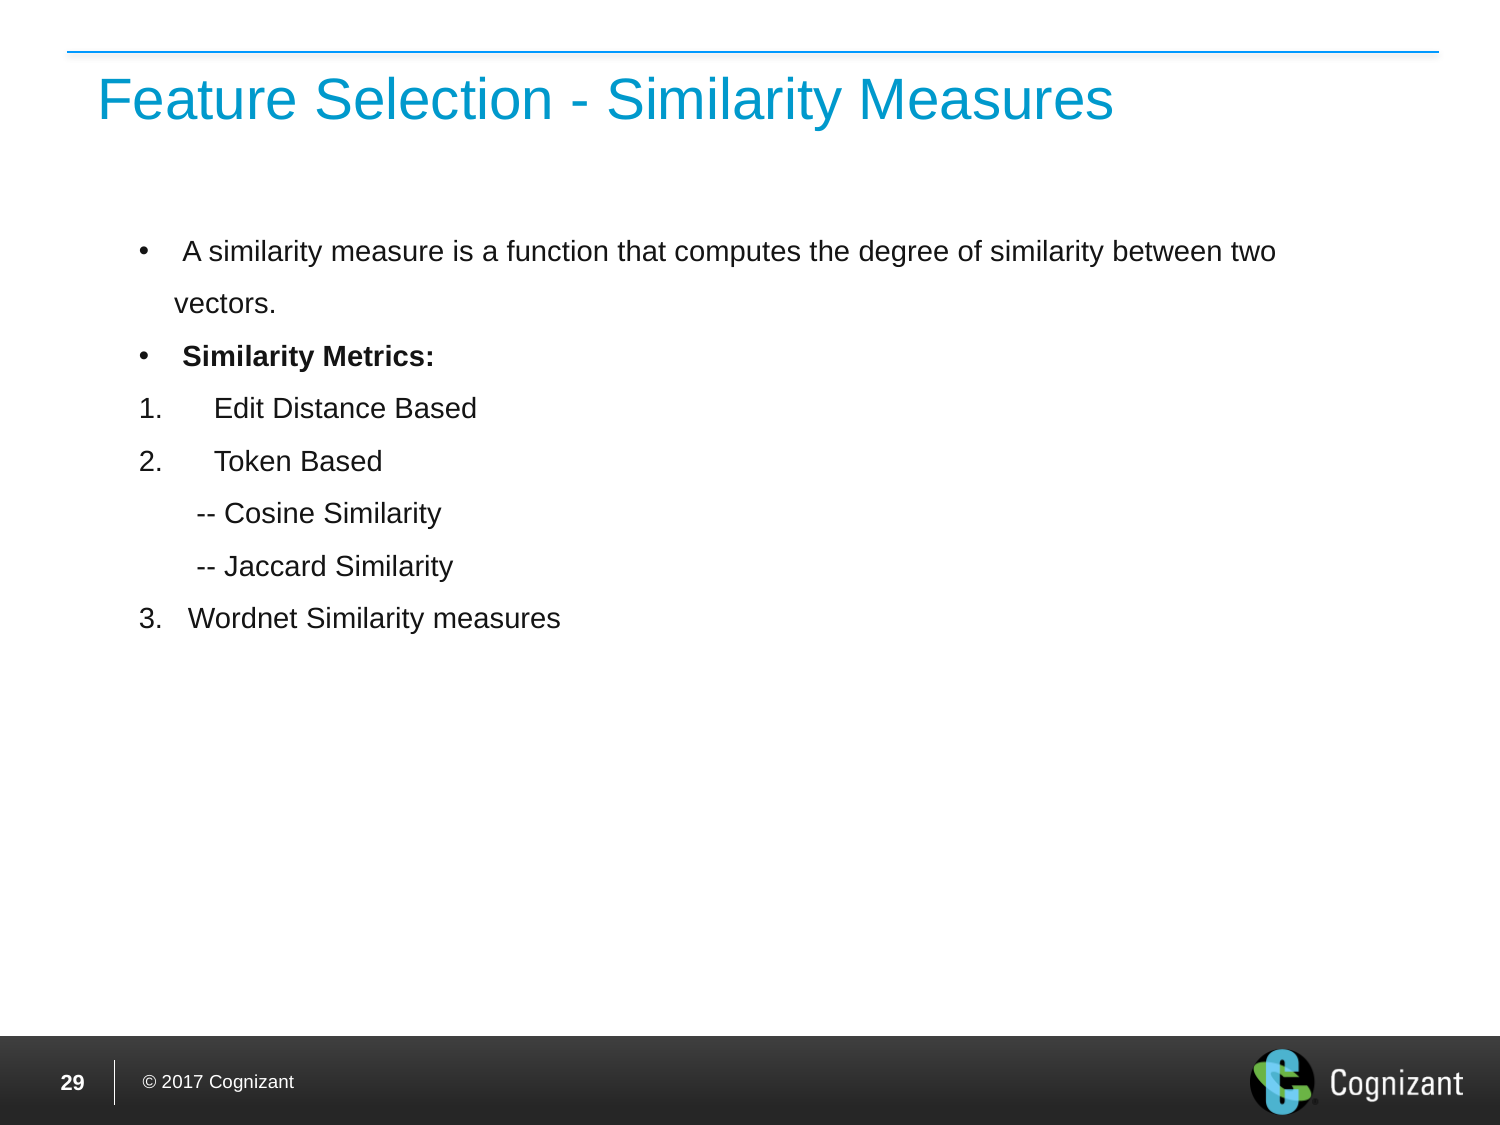

# Feature Selection - Similarity Measures

 A similarity measure is a function that computes the degree of similarity between two vectors.
 Similarity Metrics:
Edit Distance Based
Token Based
       -- Cosine Similarity
       -- Jaccard Similarity
3.   Wordnet Similarity measures

29